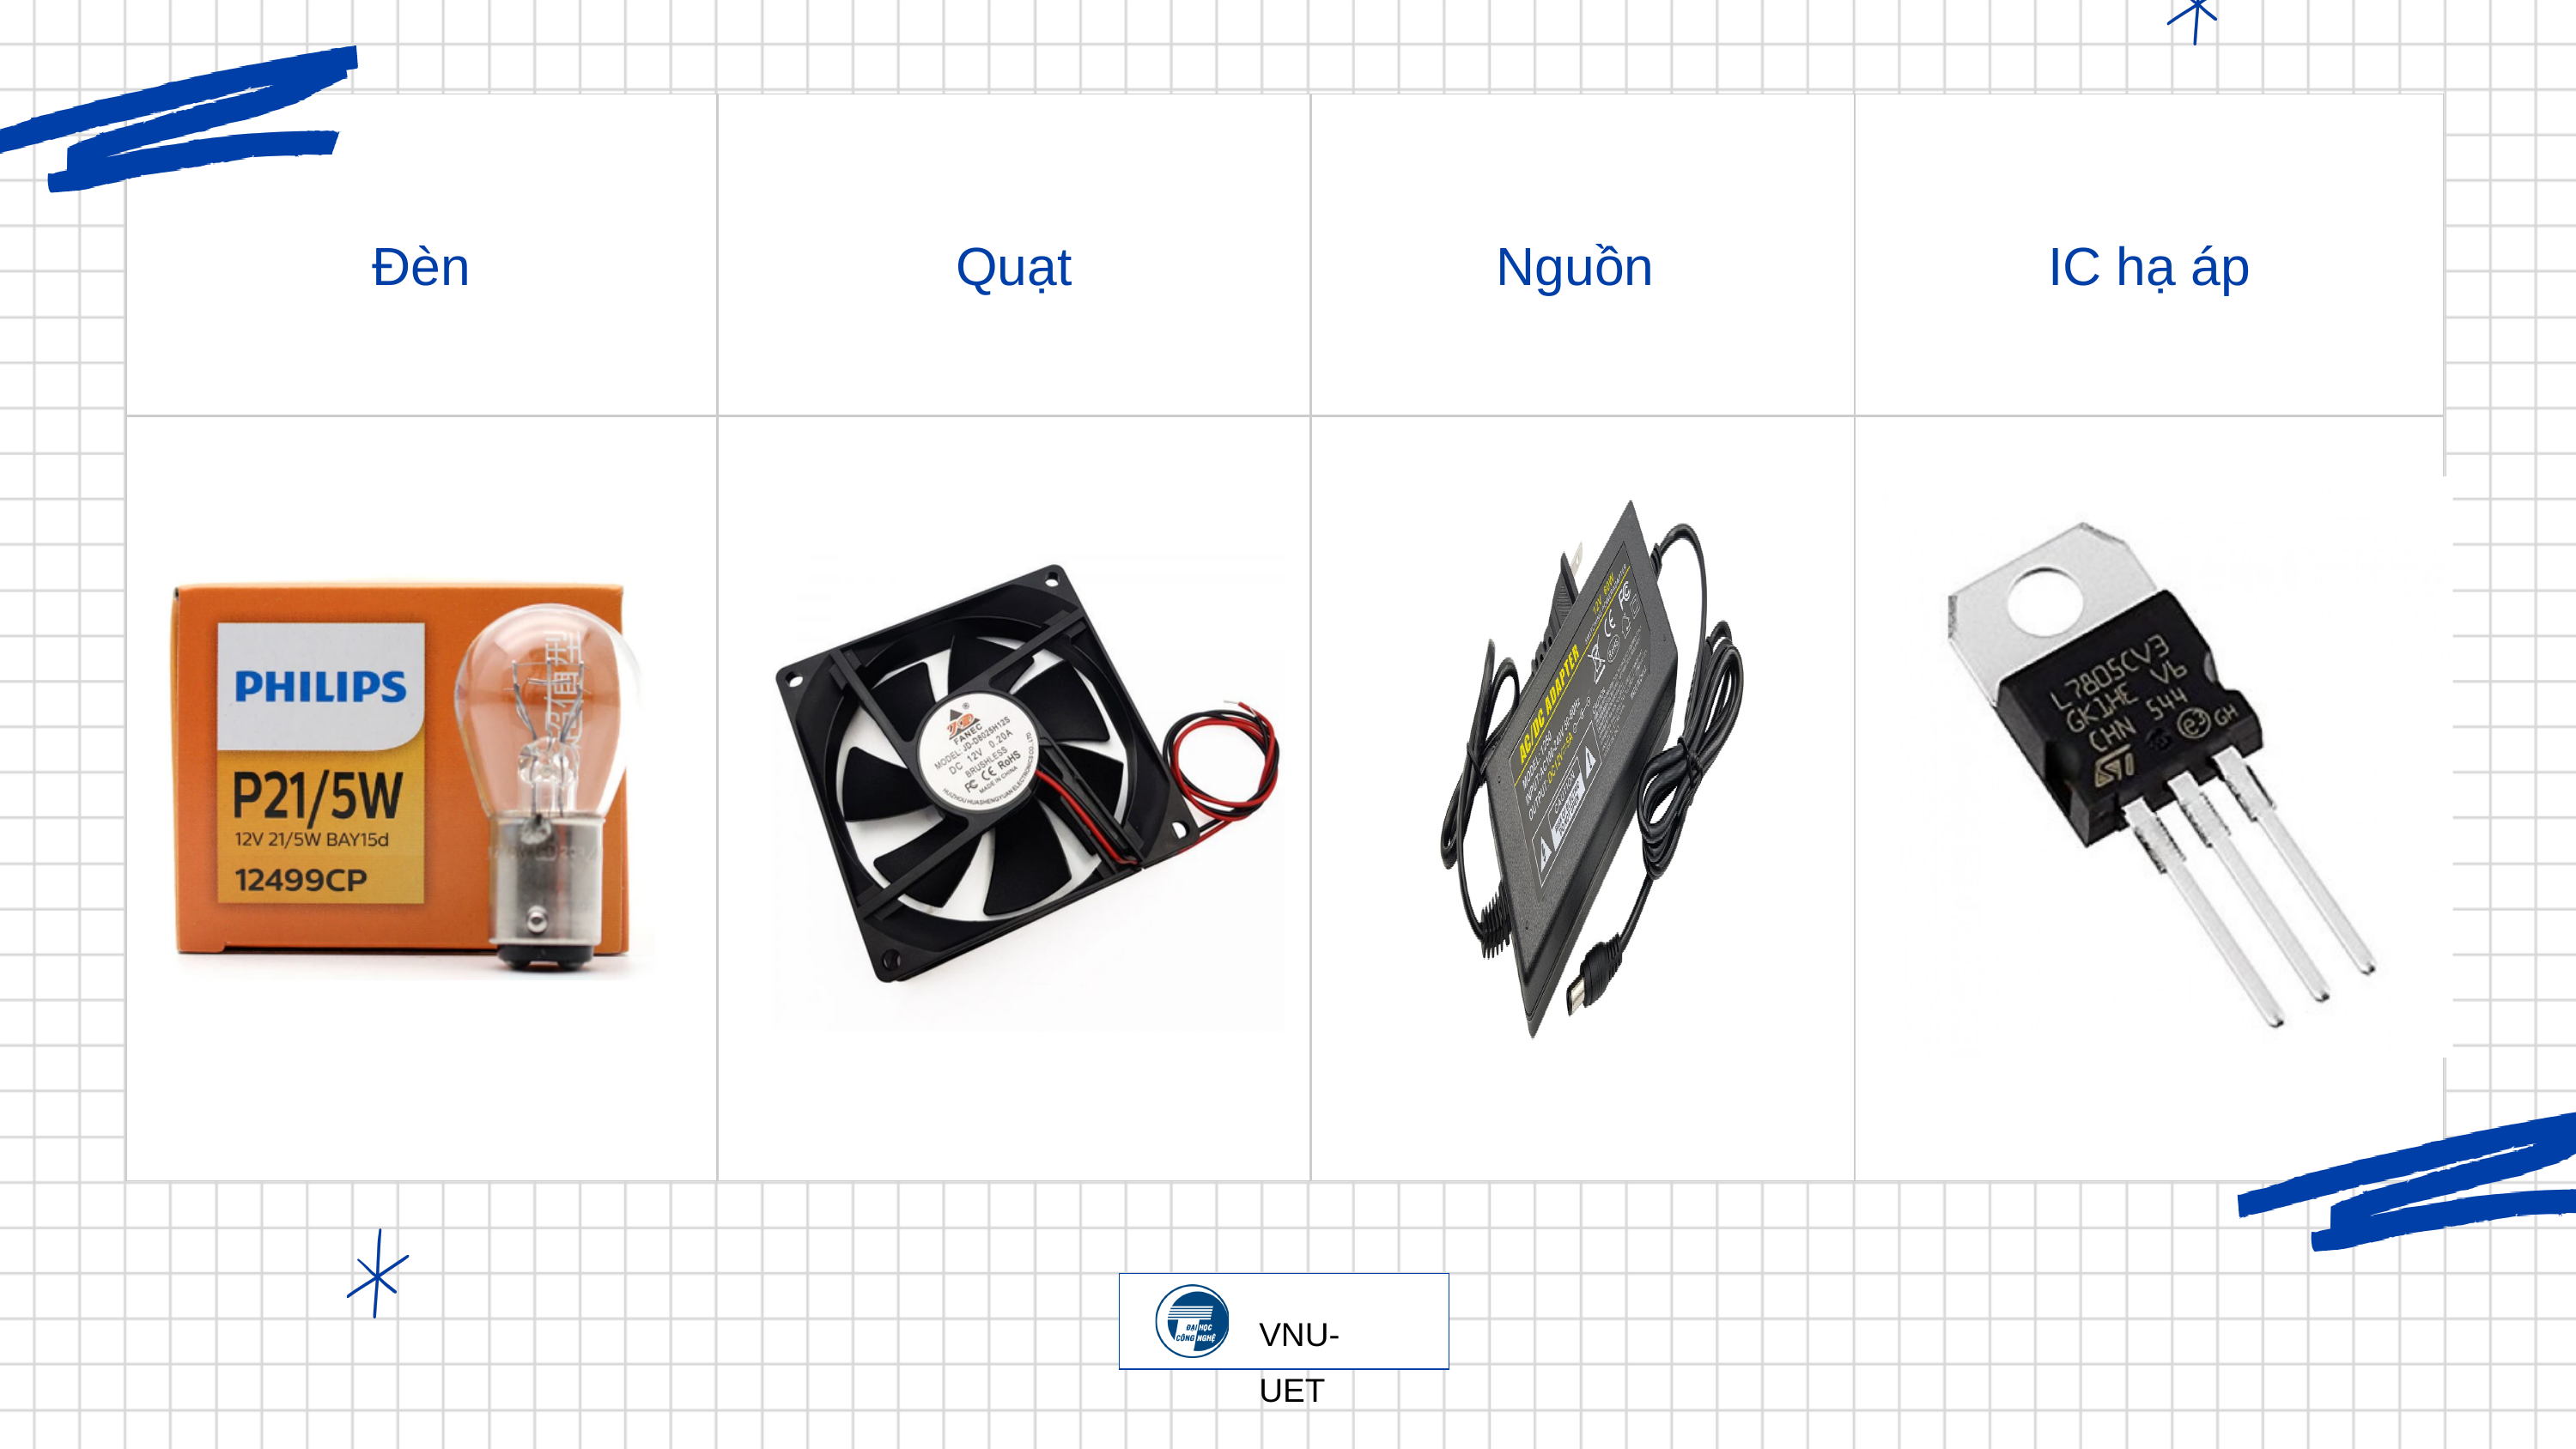

| Đèn | Quạt | Nguồn | IC hạ áp |
| --- | --- | --- | --- |
|  |  |  |  |

VNU-UET